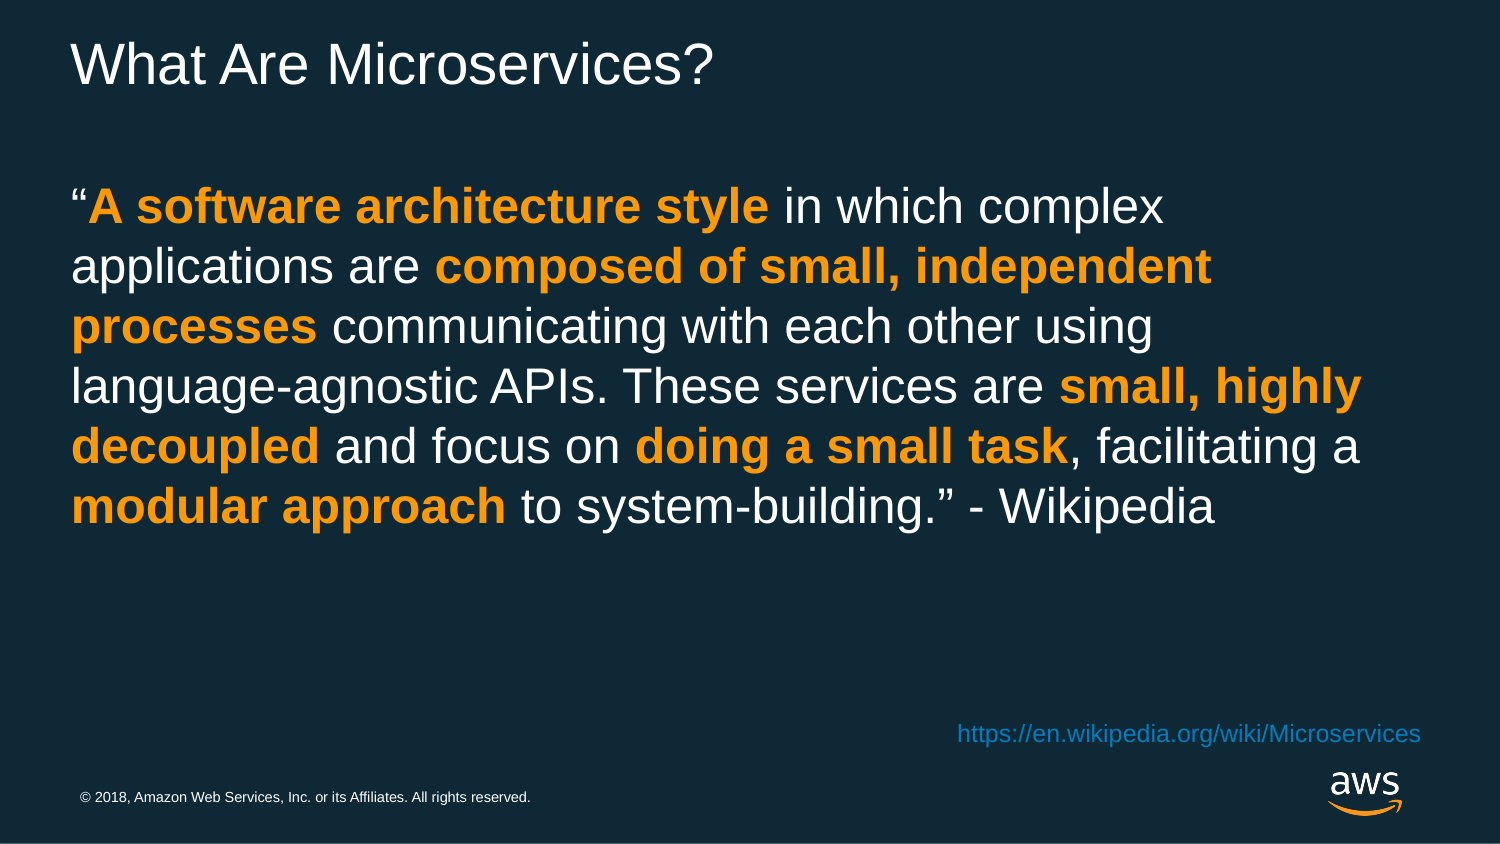

# What Are Microservices?
“A software architecture style in which complex applications are composed of small, independent processes communicating with each other using language-agnostic APIs. These services are small, highly decoupled and focus on doing a small task, facilitating a modular approach to system-building.” - Wikipedia

https://en.wikipedia.org/wiki/Microservices